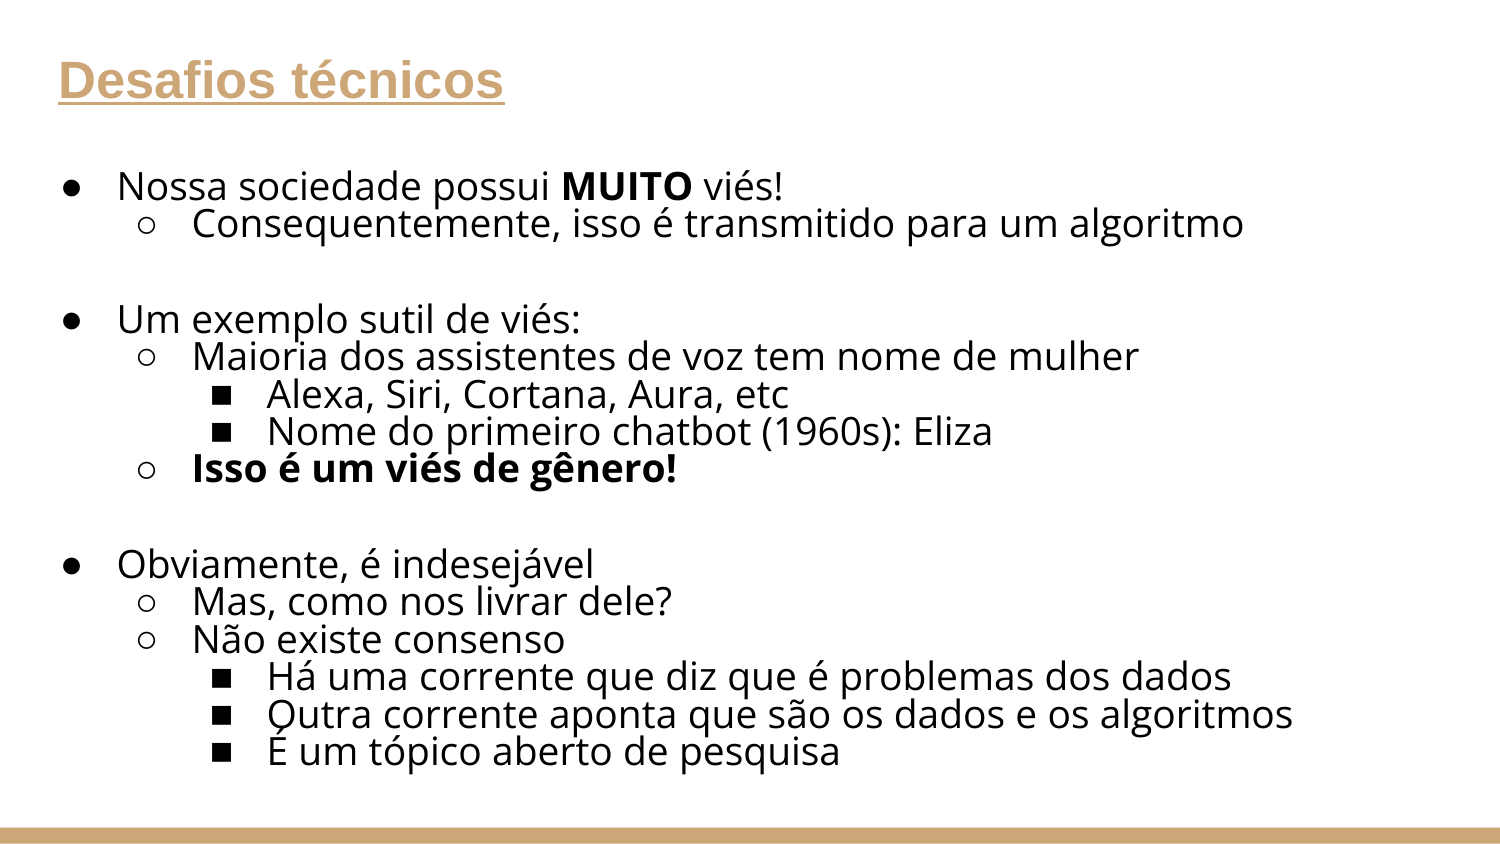

# Desafios técnicos
Nossa sociedade possui MUITO viés!
Consequentemente, isso é transmitido para um algoritmo

Um exemplo sutil de viés:
Maioria dos assistentes de voz tem nome de mulher
Alexa, Siri, Cortana, Aura, etc
Nome do primeiro chatbot (1960s): Eliza
Isso é um viés de gênero!

Obviamente, é indesejável
Mas, como nos livrar dele?
Não existe consenso
Há uma corrente que diz que é problemas dos dados
Outra corrente aponta que são os dados e os algoritmos
É um tópico aberto de pesquisa